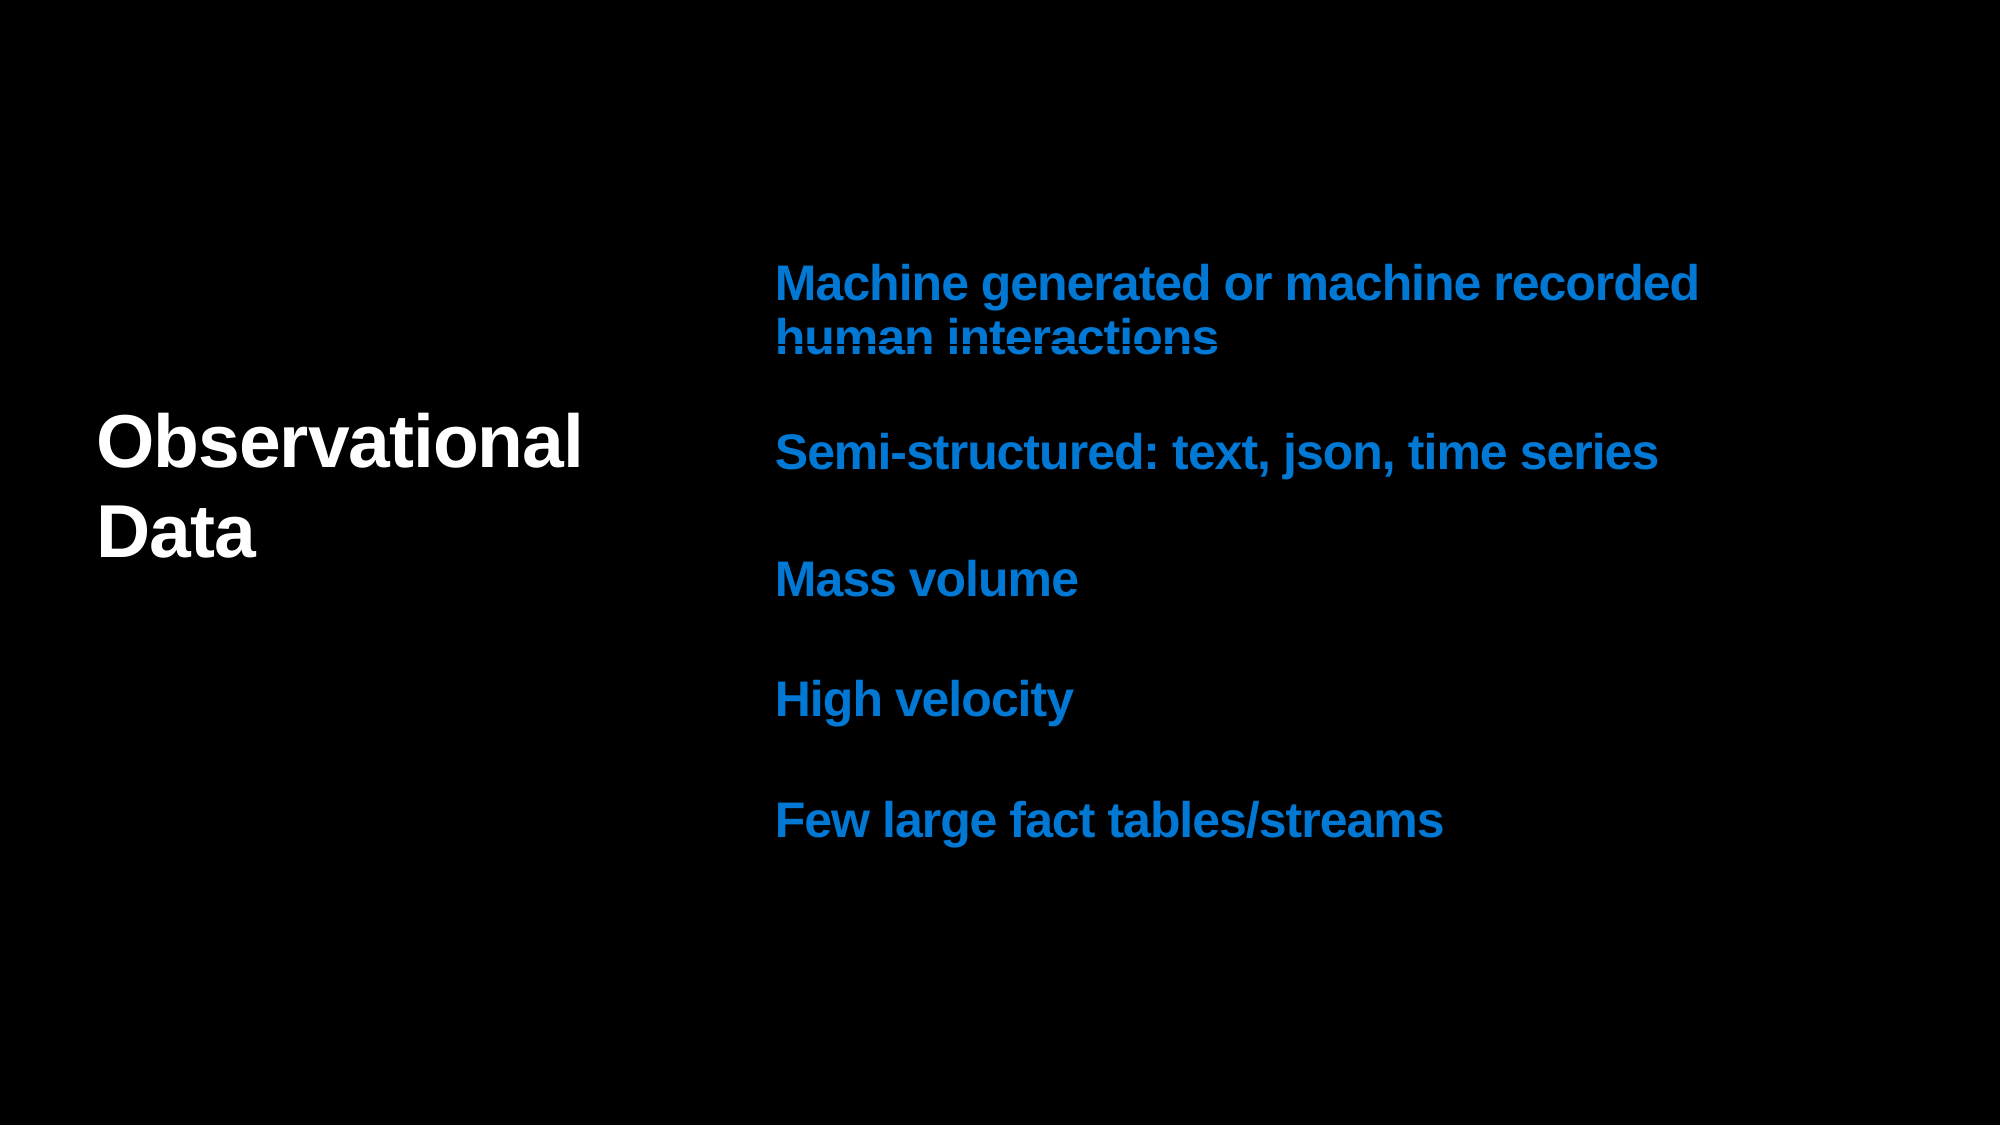

Machine generated or machine recorded human interactions

# Observational Data
Semi-structured: text, json, time series
Mass volume
What is it?
High velocity
Few large fact tables/streams